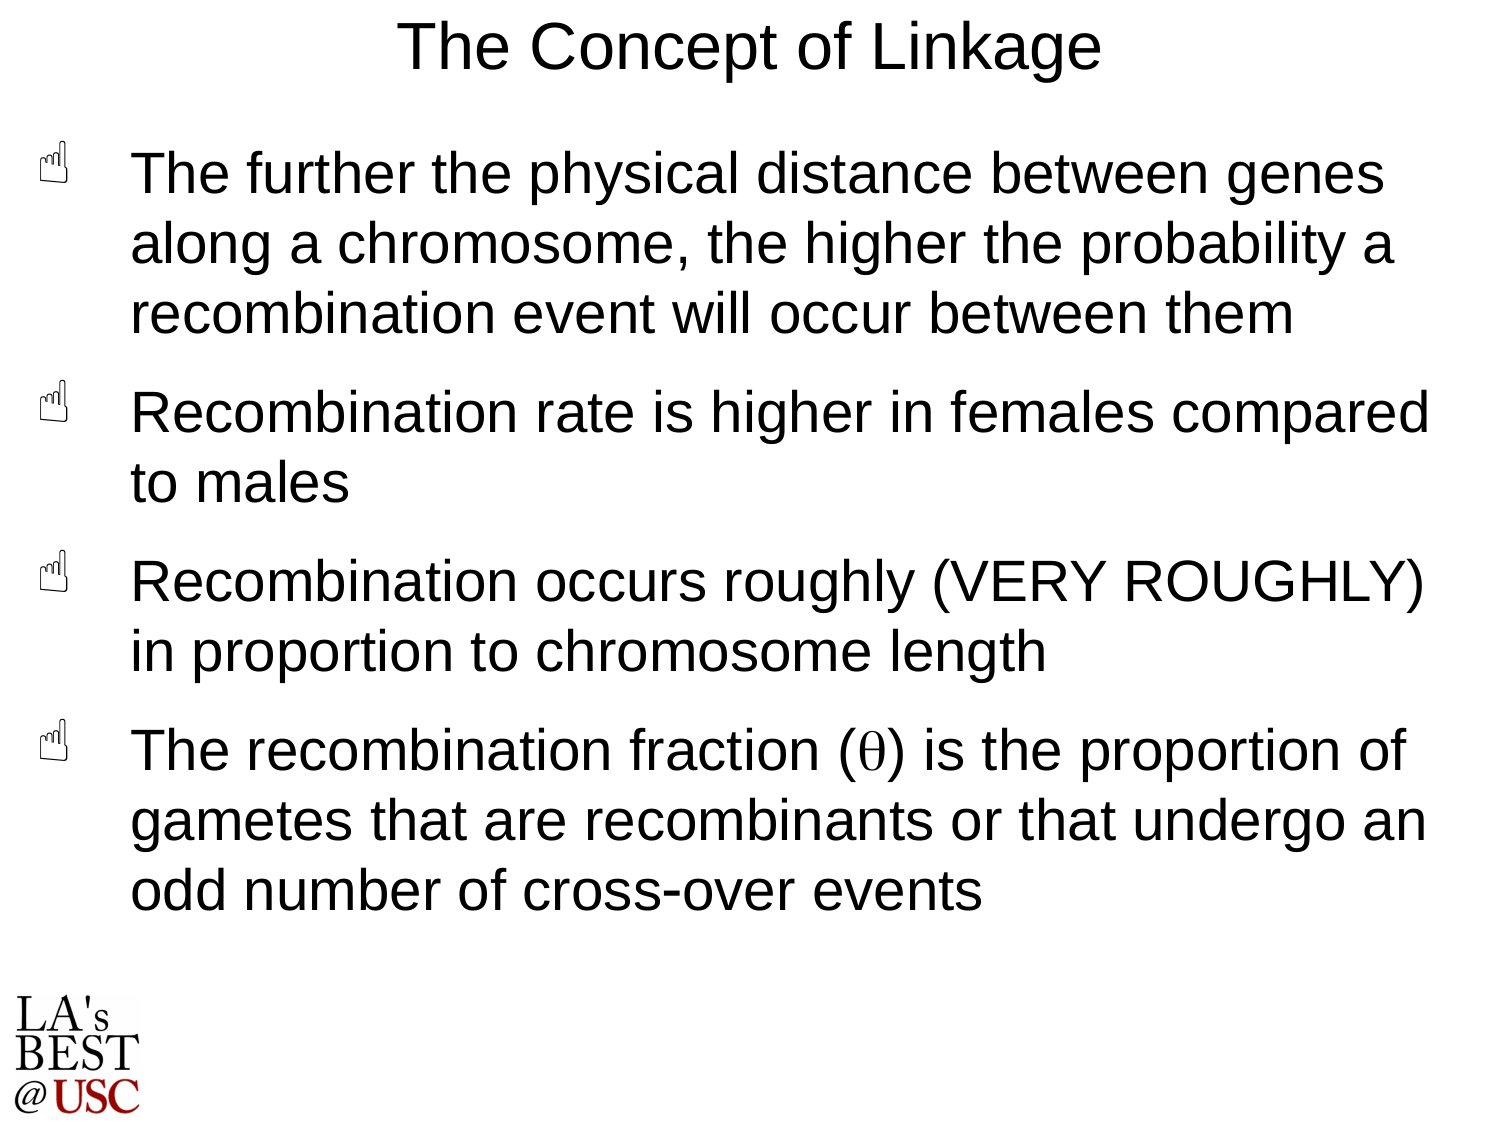

The Concept of Linkage
The further the physical distance between genes along a chromosome, the higher the probability a recombination event will occur between them
Recombination rate is higher in females compared to males
Recombination occurs roughly (VERY ROUGHLY) in proportion to chromosome length
The recombination fraction (θ) is the proportion of gametes that are recombinants or that undergo an odd number of cross−over events